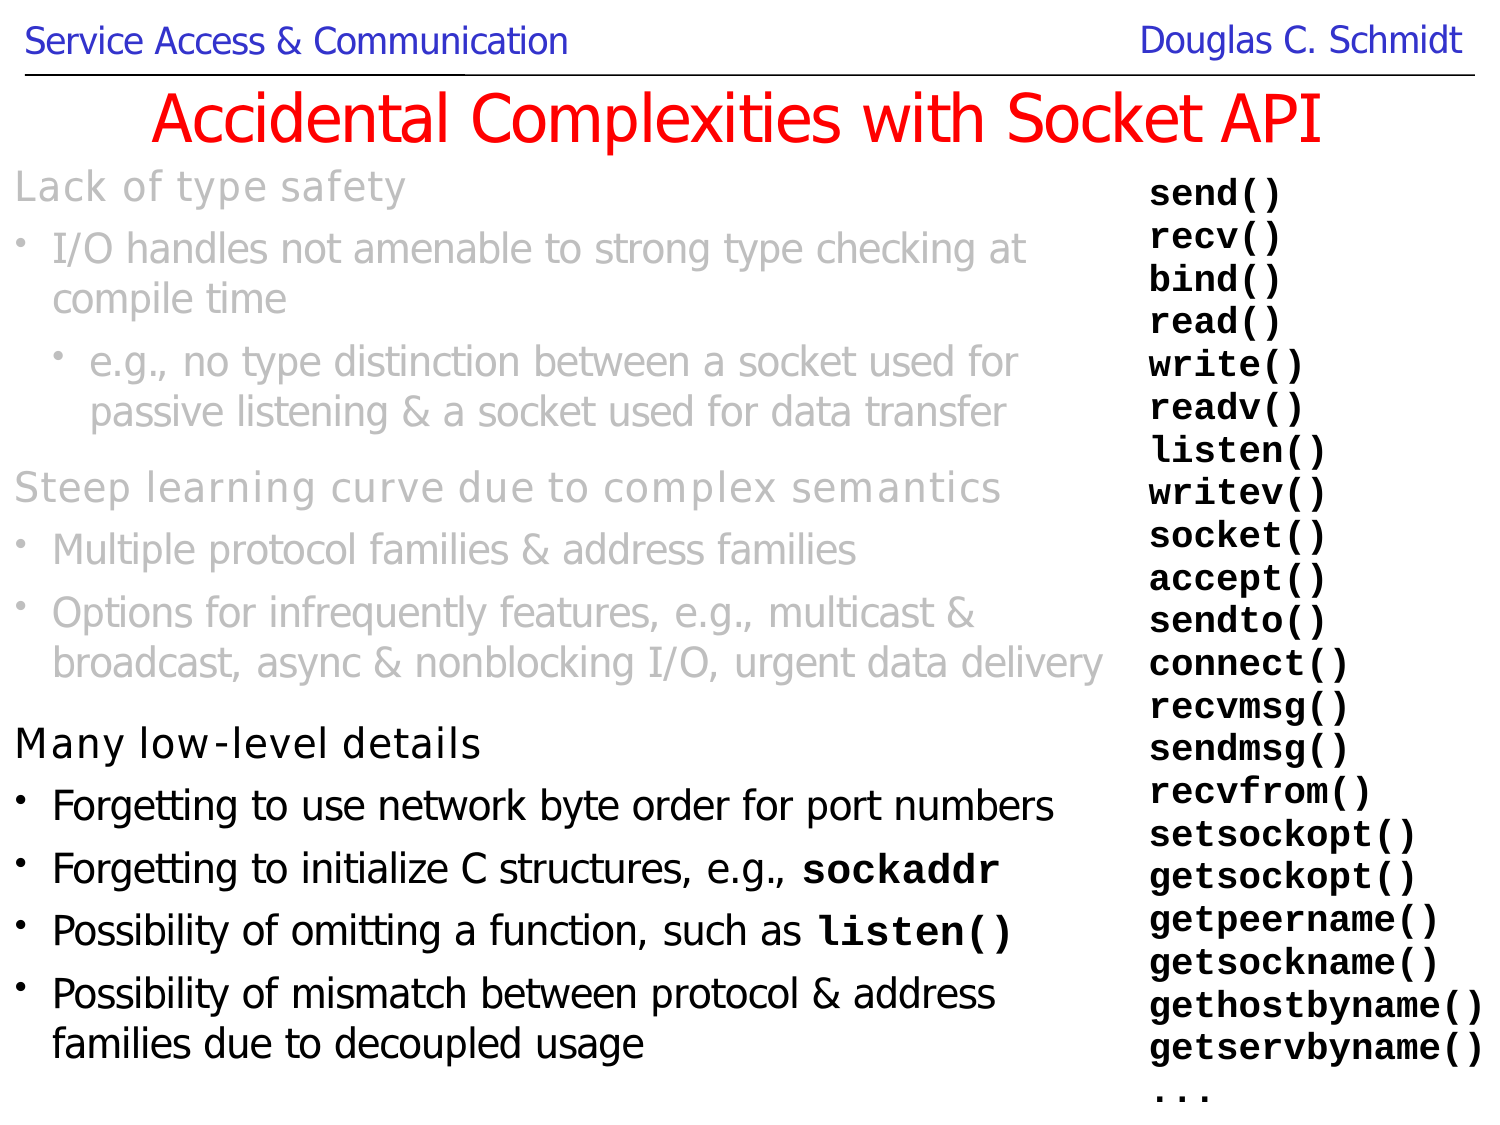

# Accidental Complexities with Socket API
Lack of type safety
I/O handles not amenable to strong type checking at compile time
e.g., no type distinction between a socket used for passive listening & a socket used for data transfer
send()
recv()
bind()
read()
write()
readv()
listen()
writev()
socket()
accept()
sendto()
connect()
recvmsg()
sendmsg()
recvfrom()
setsockopt()
getsockopt()
getpeername()
getsockname()
gethostbyname()
getservbyname()
...

Steep learning curve due to complex semantics
Multiple protocol families & address families
Options for infrequently features, e.g., multicast & broadcast, async & nonblocking I/O, urgent data delivery
Many low-level details
Forgetting to use network byte order for port numbers
Forgetting to initialize C structures, e.g., sockaddr
Possibility of omitting a function, such as listen()
Possibility of mismatch between protocol & address families due to decoupled usage